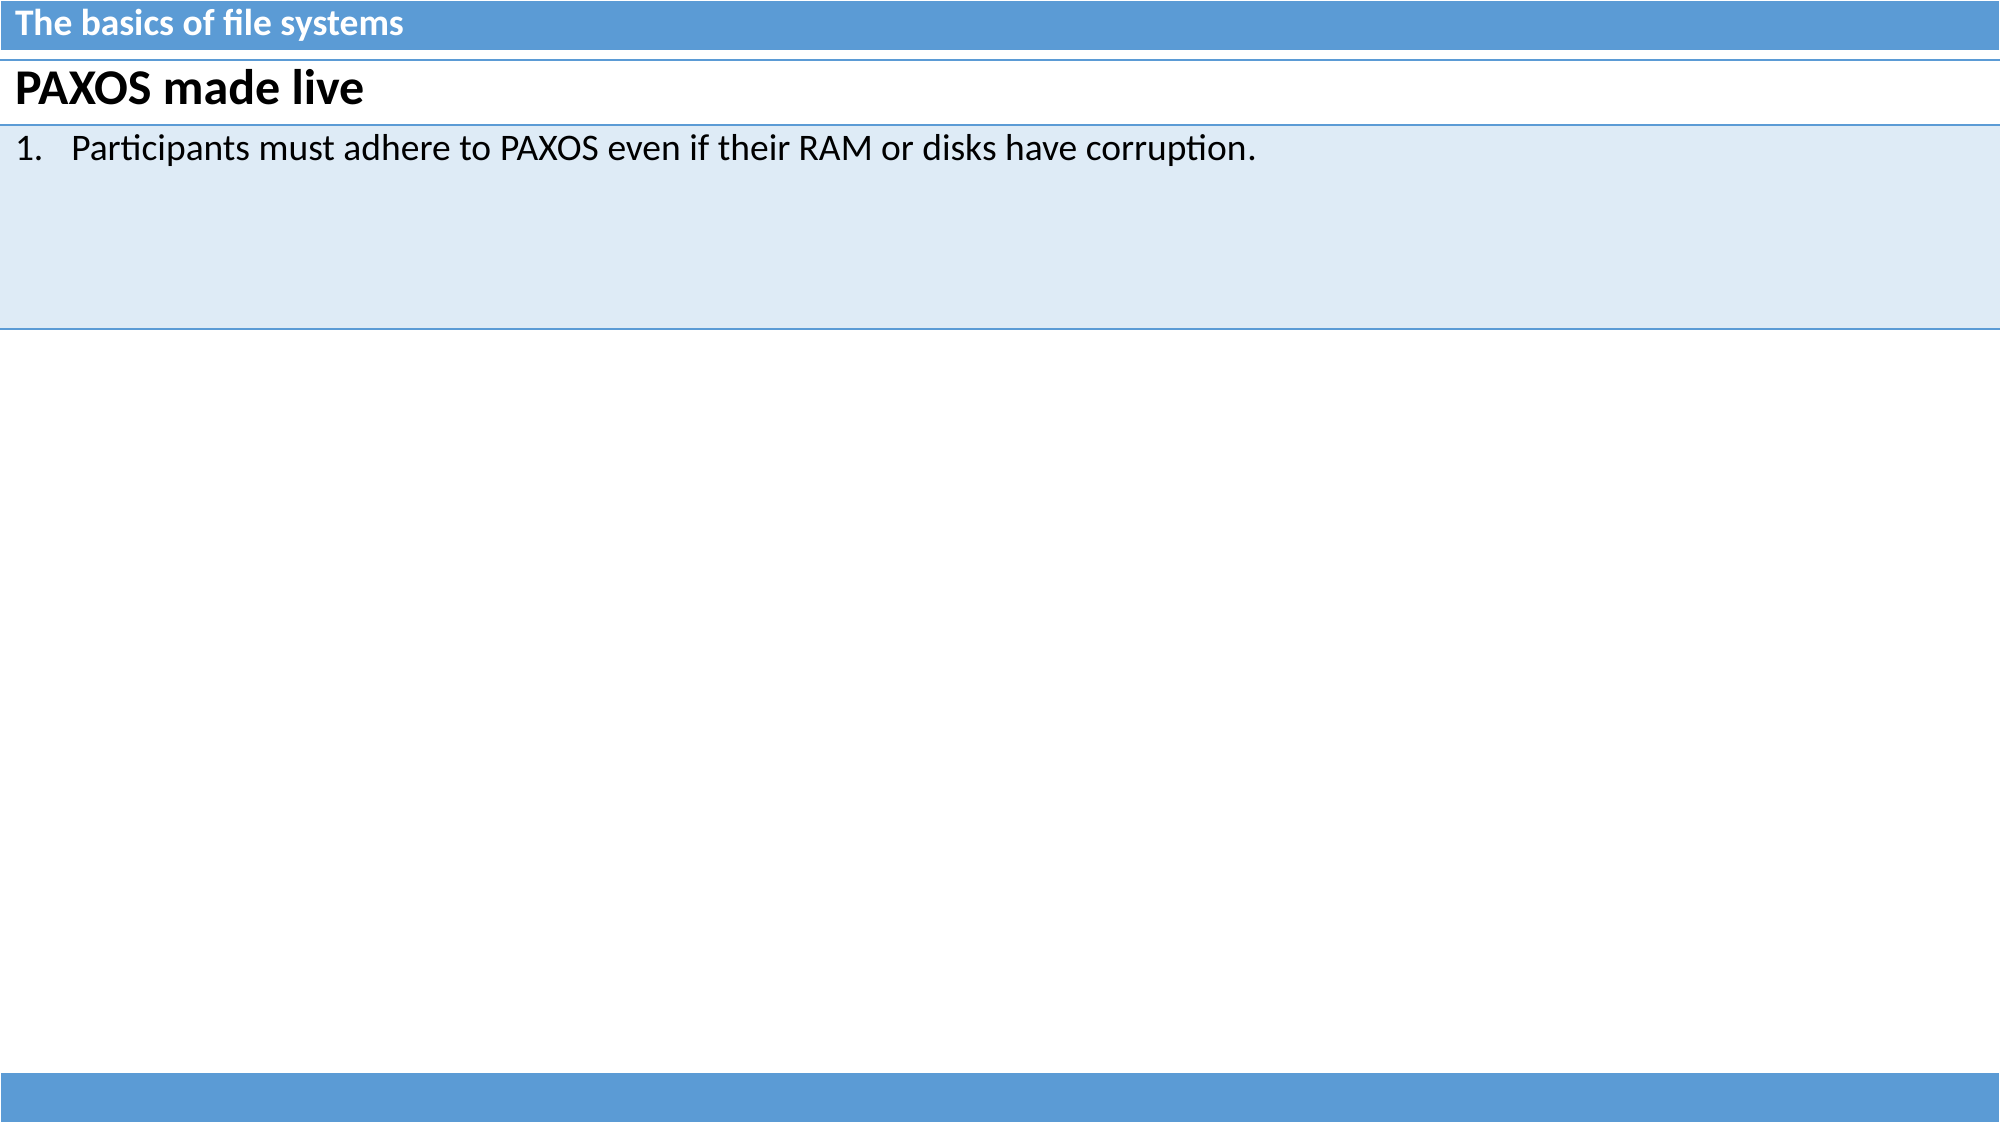

| The basics of file systems |
| --- |
| PAXOS made live |
| --- |
| Participants must adhere to PAXOS even if their RAM or disks have corruption. |
|  |
| --- |